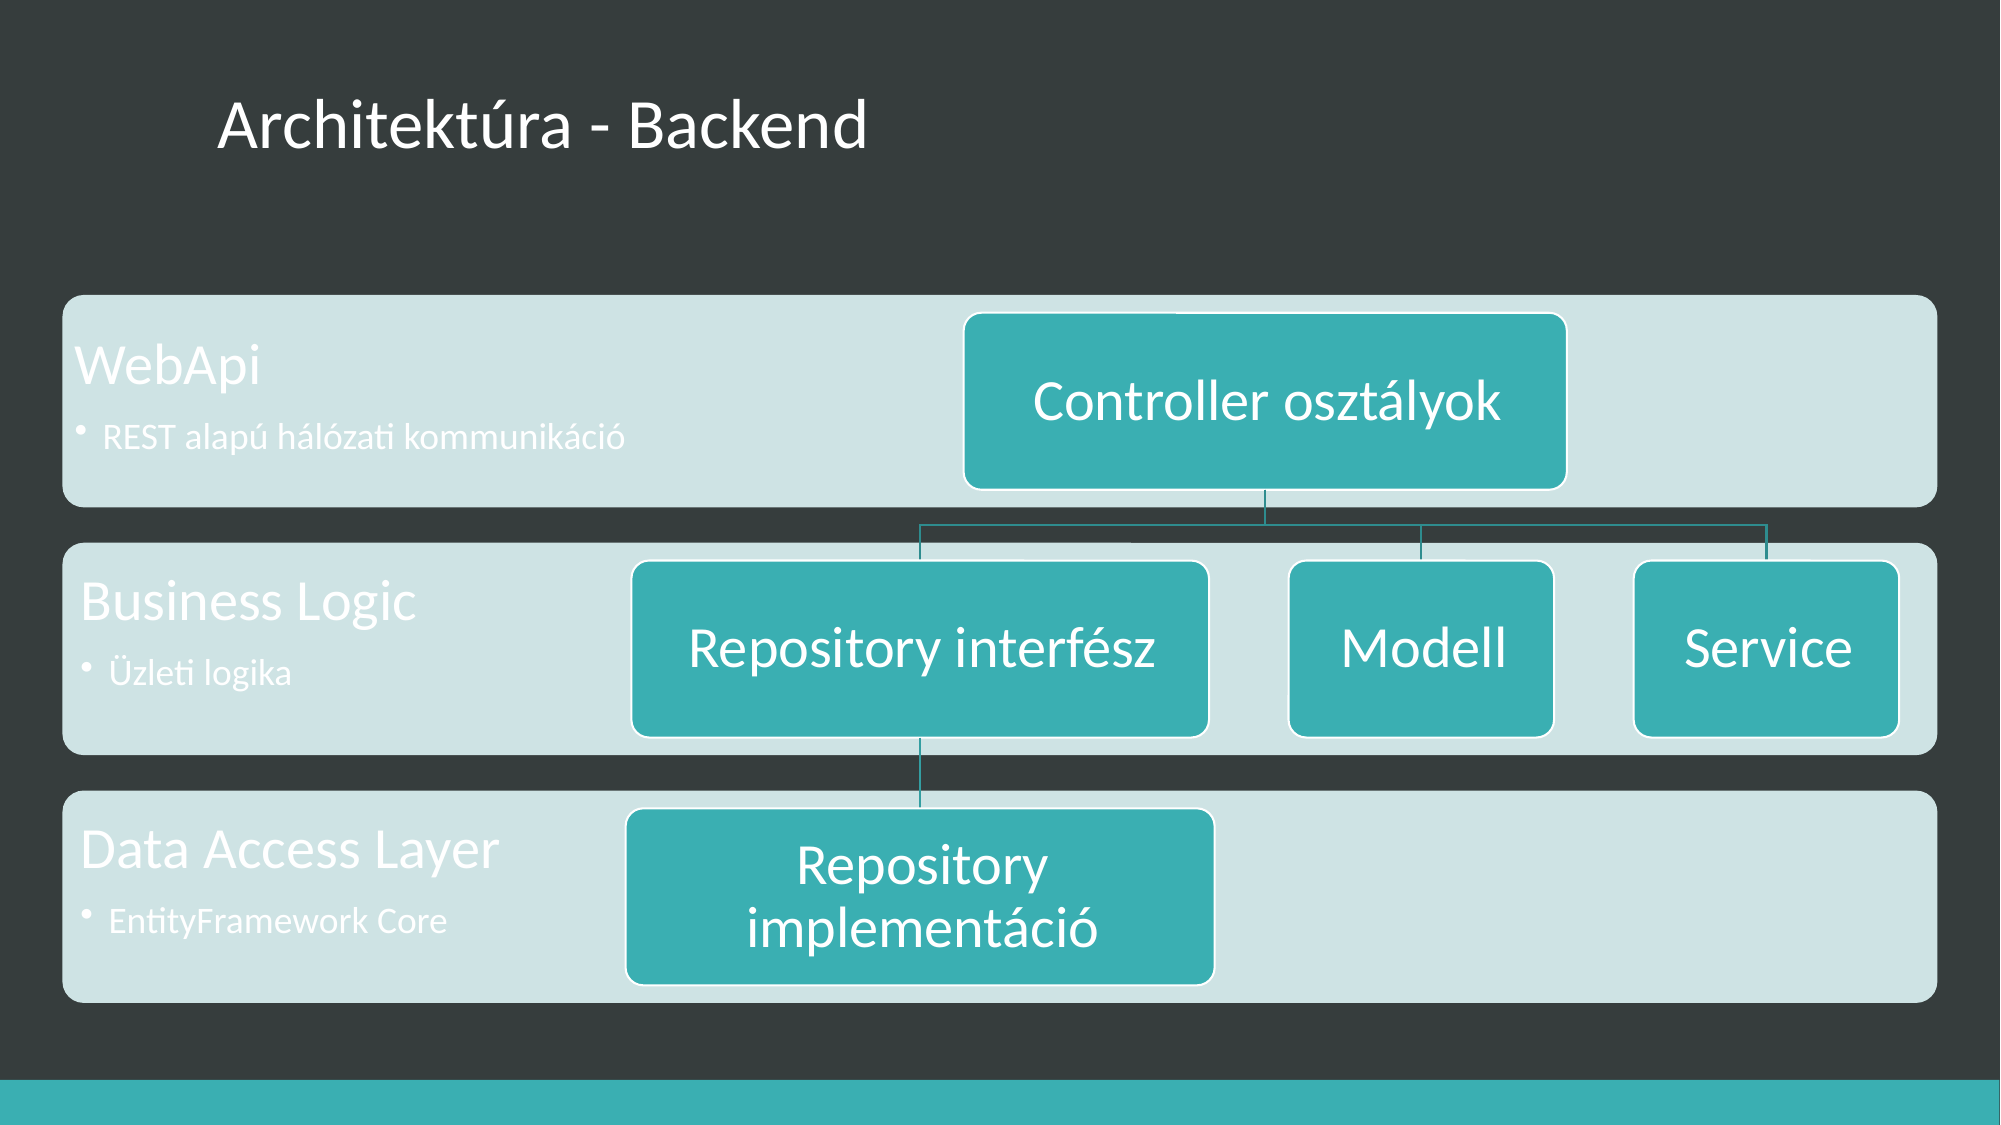

# Architektúra - Backend
Data Access Layer
EntityFramework Core
Business Logic
Üzleti logika
WebApi
REST alapú hálózati kommunikáció
Controller osztályok
Repository interfész
Repository implementáció
Modell
Service